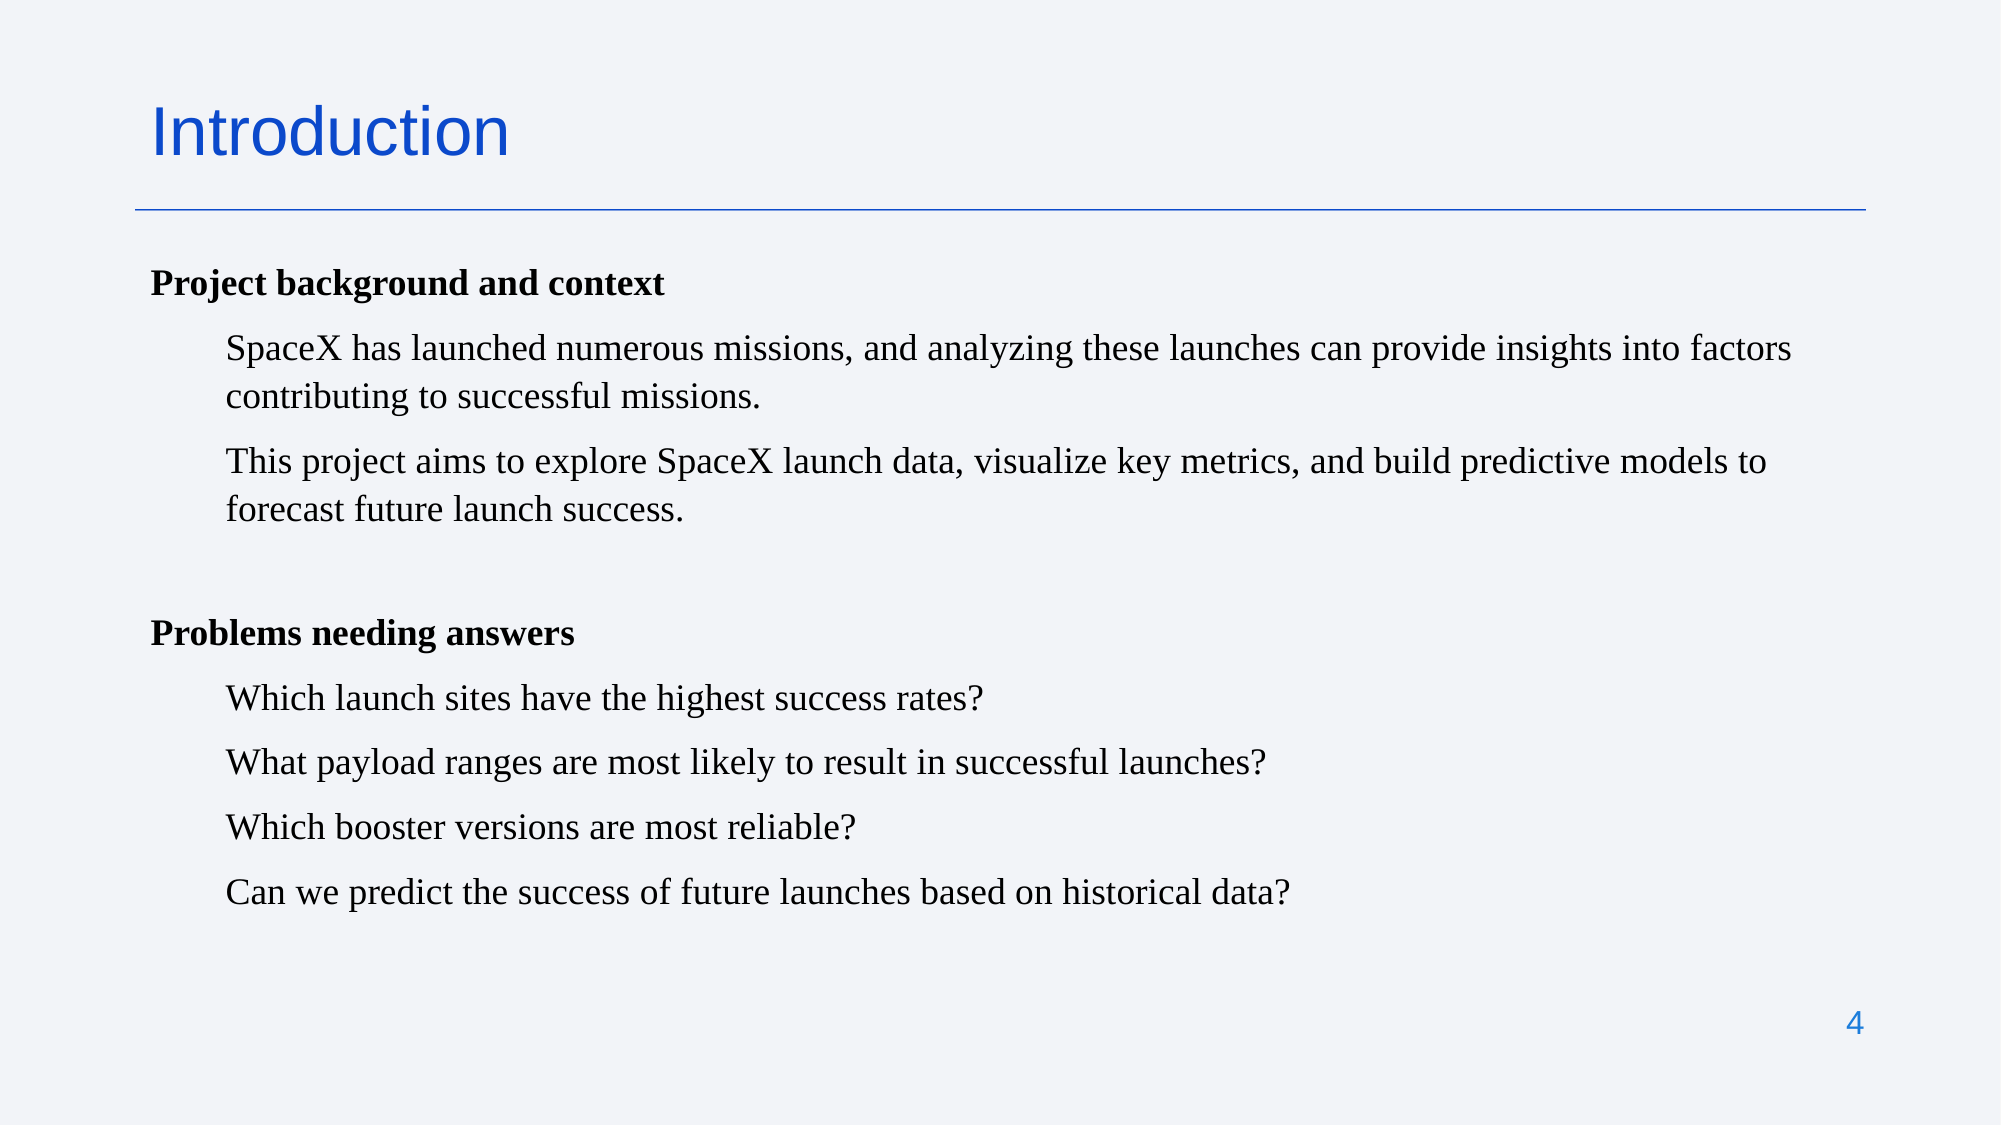

Introduction
Project background and context
SpaceX has launched numerous missions, and analyzing these launches can provide insights into factors contributing to successful missions.
This project aims to explore SpaceX launch data, visualize key metrics, and build predictive models to forecast future launch success.

Problems needing answers
Which launch sites have the highest success rates?
What payload ranges are most likely to result in successful launches?
Which booster versions are most reliable?
Can we predict the success of future launches based on historical data?
4